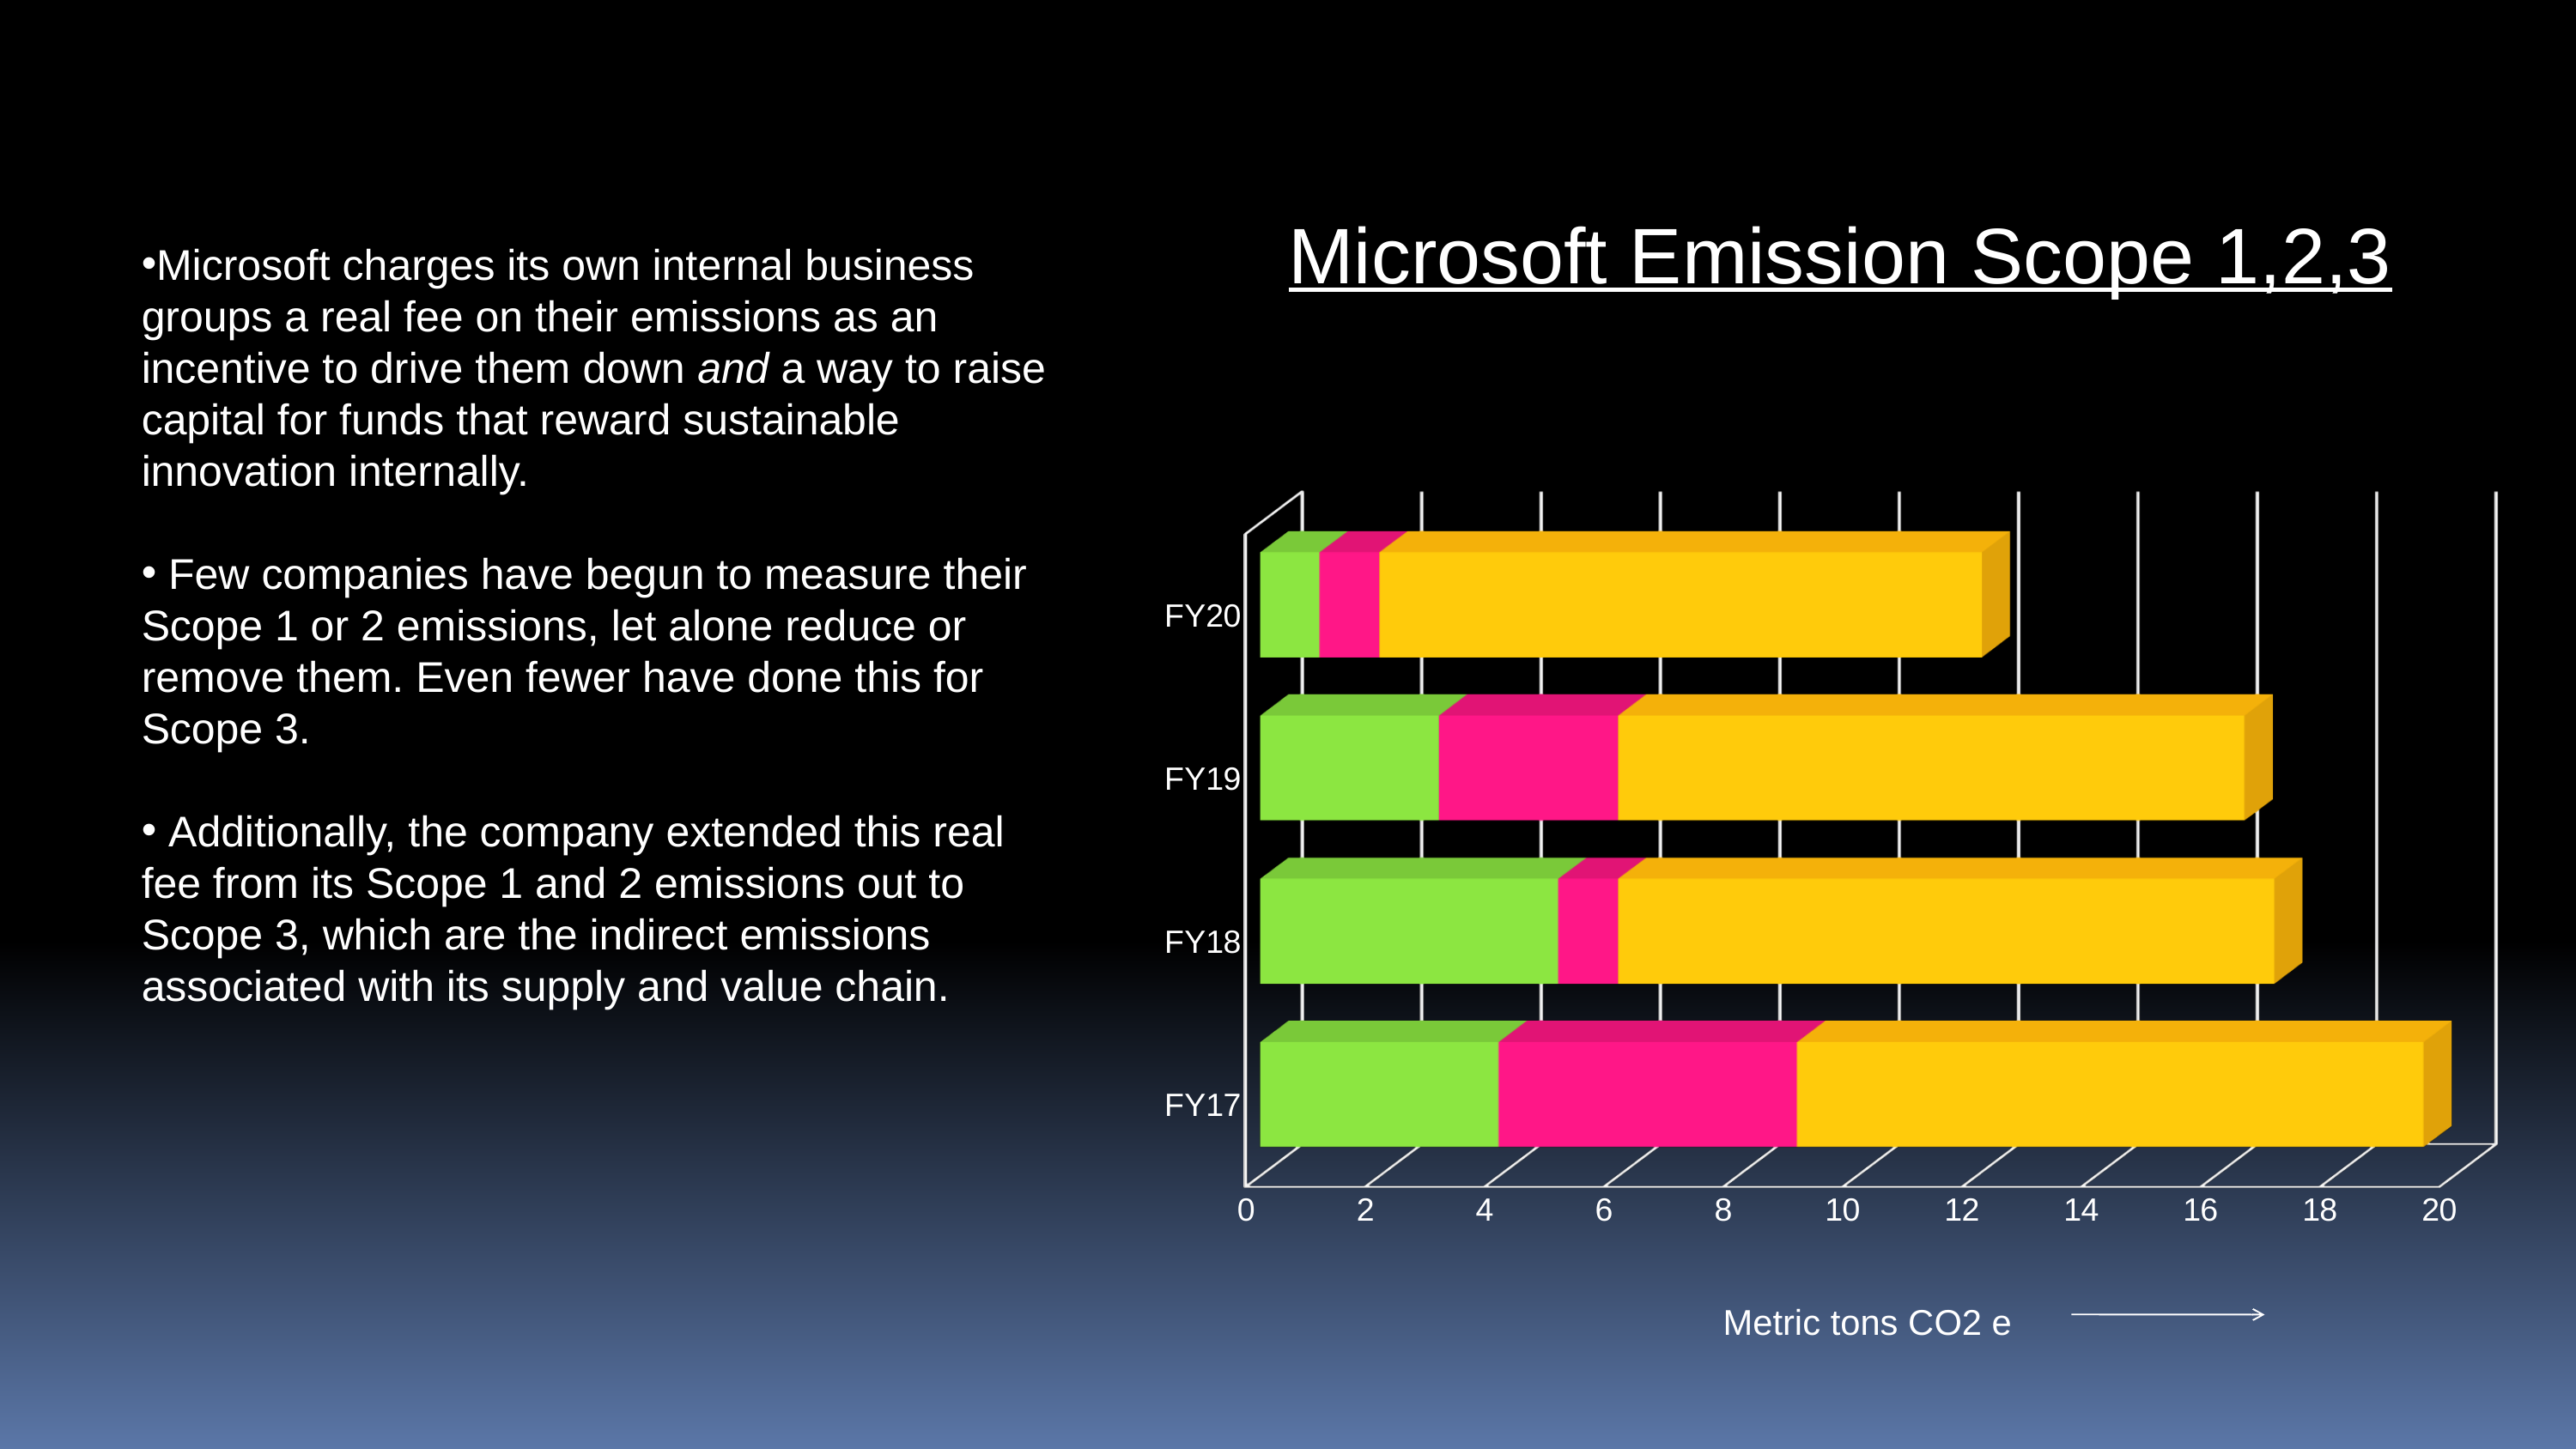

[unsupported chart]

Microsoft Emission Scope 1,2,3
Microsoft charges its own internal business groups a real fee on their emissions as an incentive to drive them down and a way to raise capital for funds that reward sustainable innovation internally.

 Few companies have begun to measure their Scope 1 or 2 emissions, let alone reduce or remove them. Even fewer have done this for Scope 3.

 Additionally, the company extended this real fee from its Scope 1 and 2 emissions out to Scope 3, which are the indirect emissions associated with its supply and value chain.

Metric tons CO2 e